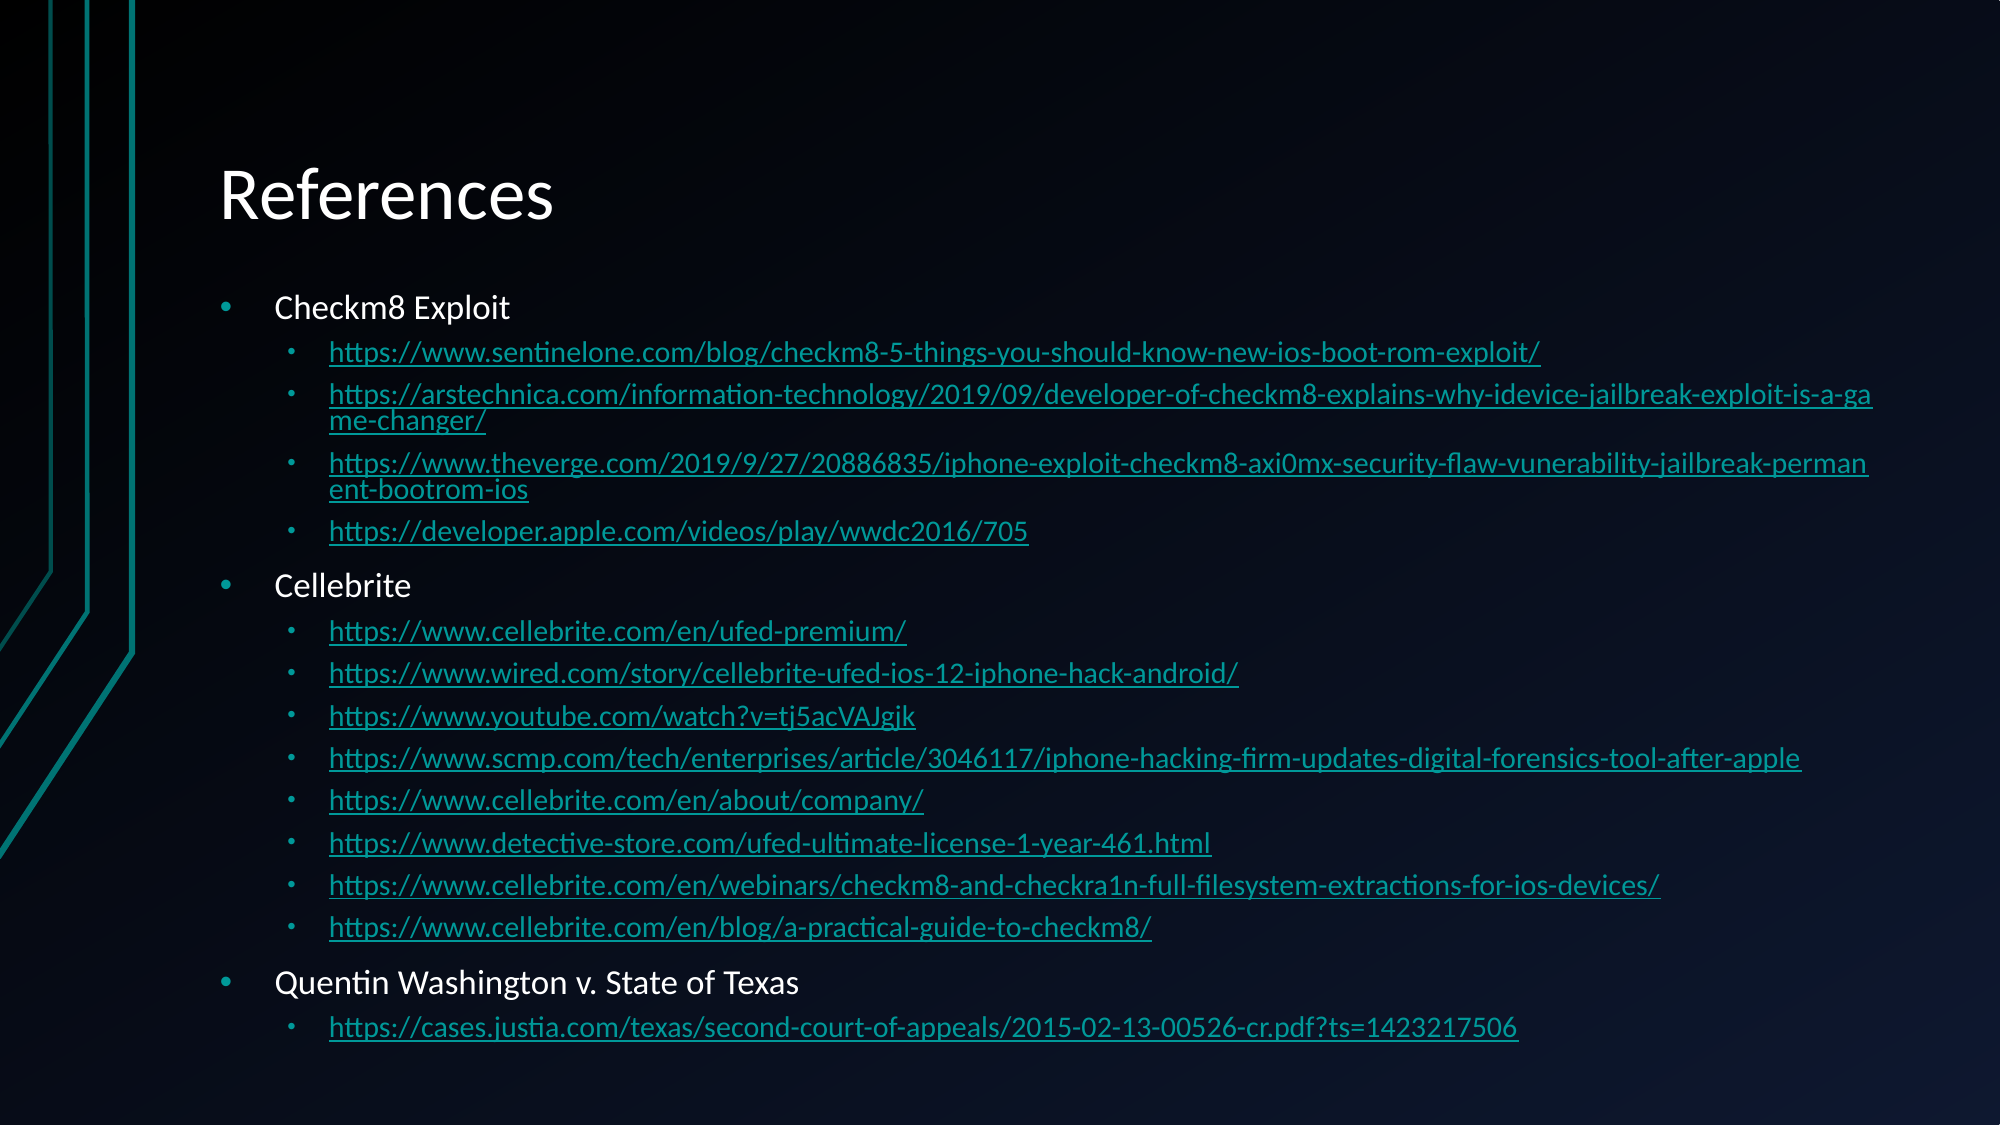

# References
Checkm8 Exploit
https://www.sentinelone.com/blog/checkm8-5-things-you-should-know-new-ios-boot-rom-exploit/
https://arstechnica.com/information-technology/2019/09/developer-of-checkm8-explains-why-idevice-jailbreak-exploit-is-a-game-changer/
https://www.theverge.com/2019/9/27/20886835/iphone-exploit-checkm8-axi0mx-security-flaw-vunerability-jailbreak-permanent-bootrom-ios
https://developer.apple.com/videos/play/wwdc2016/705
Cellebrite
https://www.cellebrite.com/en/ufed-premium/
https://www.wired.com/story/cellebrite-ufed-ios-12-iphone-hack-android/
https://www.youtube.com/watch?v=tj5acVAJgjk
https://www.scmp.com/tech/enterprises/article/3046117/iphone-hacking-firm-updates-digital-forensics-tool-after-apple
https://www.cellebrite.com/en/about/company/
https://www.detective-store.com/ufed-ultimate-license-1-year-461.html
https://www.cellebrite.com/en/webinars/checkm8-and-checkra1n-full-filesystem-extractions-for-ios-devices/
https://www.cellebrite.com/en/blog/a-practical-guide-to-checkm8/
Quentin Washington v. State of Texas
https://cases.justia.com/texas/second-court-of-appeals/2015-02-13-00526-cr.pdf?ts=1423217506